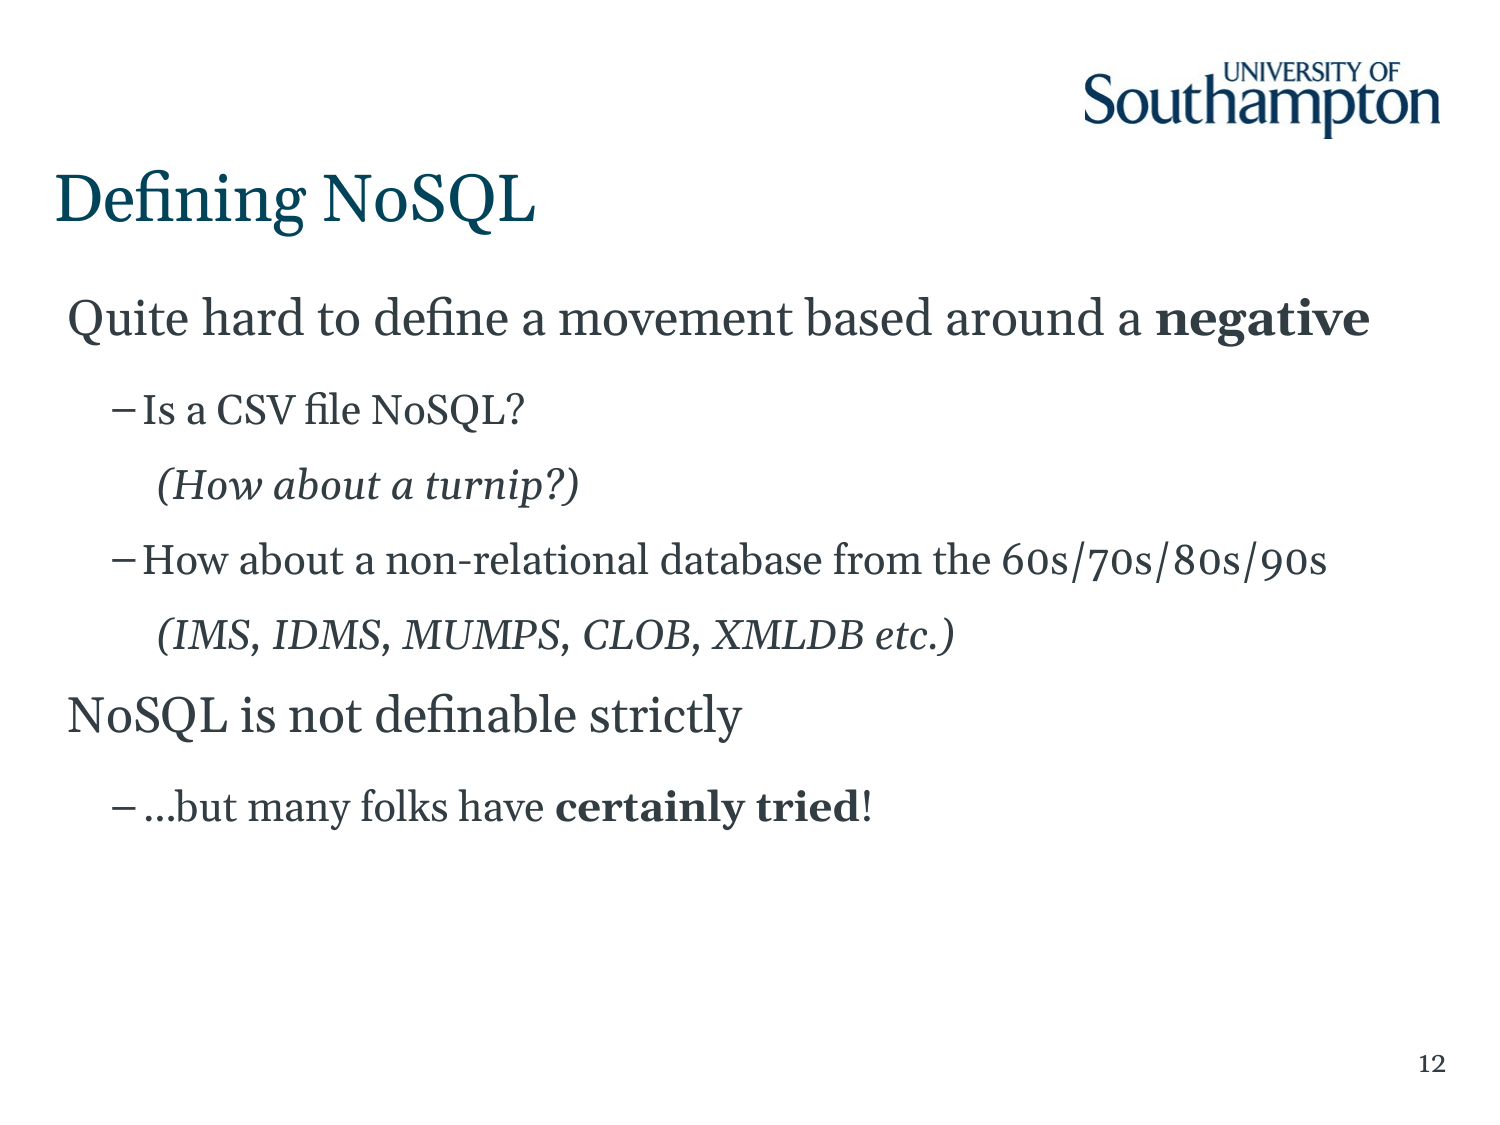

# Defining NoSQL
Quite hard to define a movement based around a negative
Is a CSV file NoSQL?
(How about a turnip?)
How about a non-relational database from the 60s/70s/80s/90s
(IMS, IDMS, MUMPS, CLOB, XMLDB etc.)
NoSQL is not definable strictly
…but many folks have certainly tried!
12